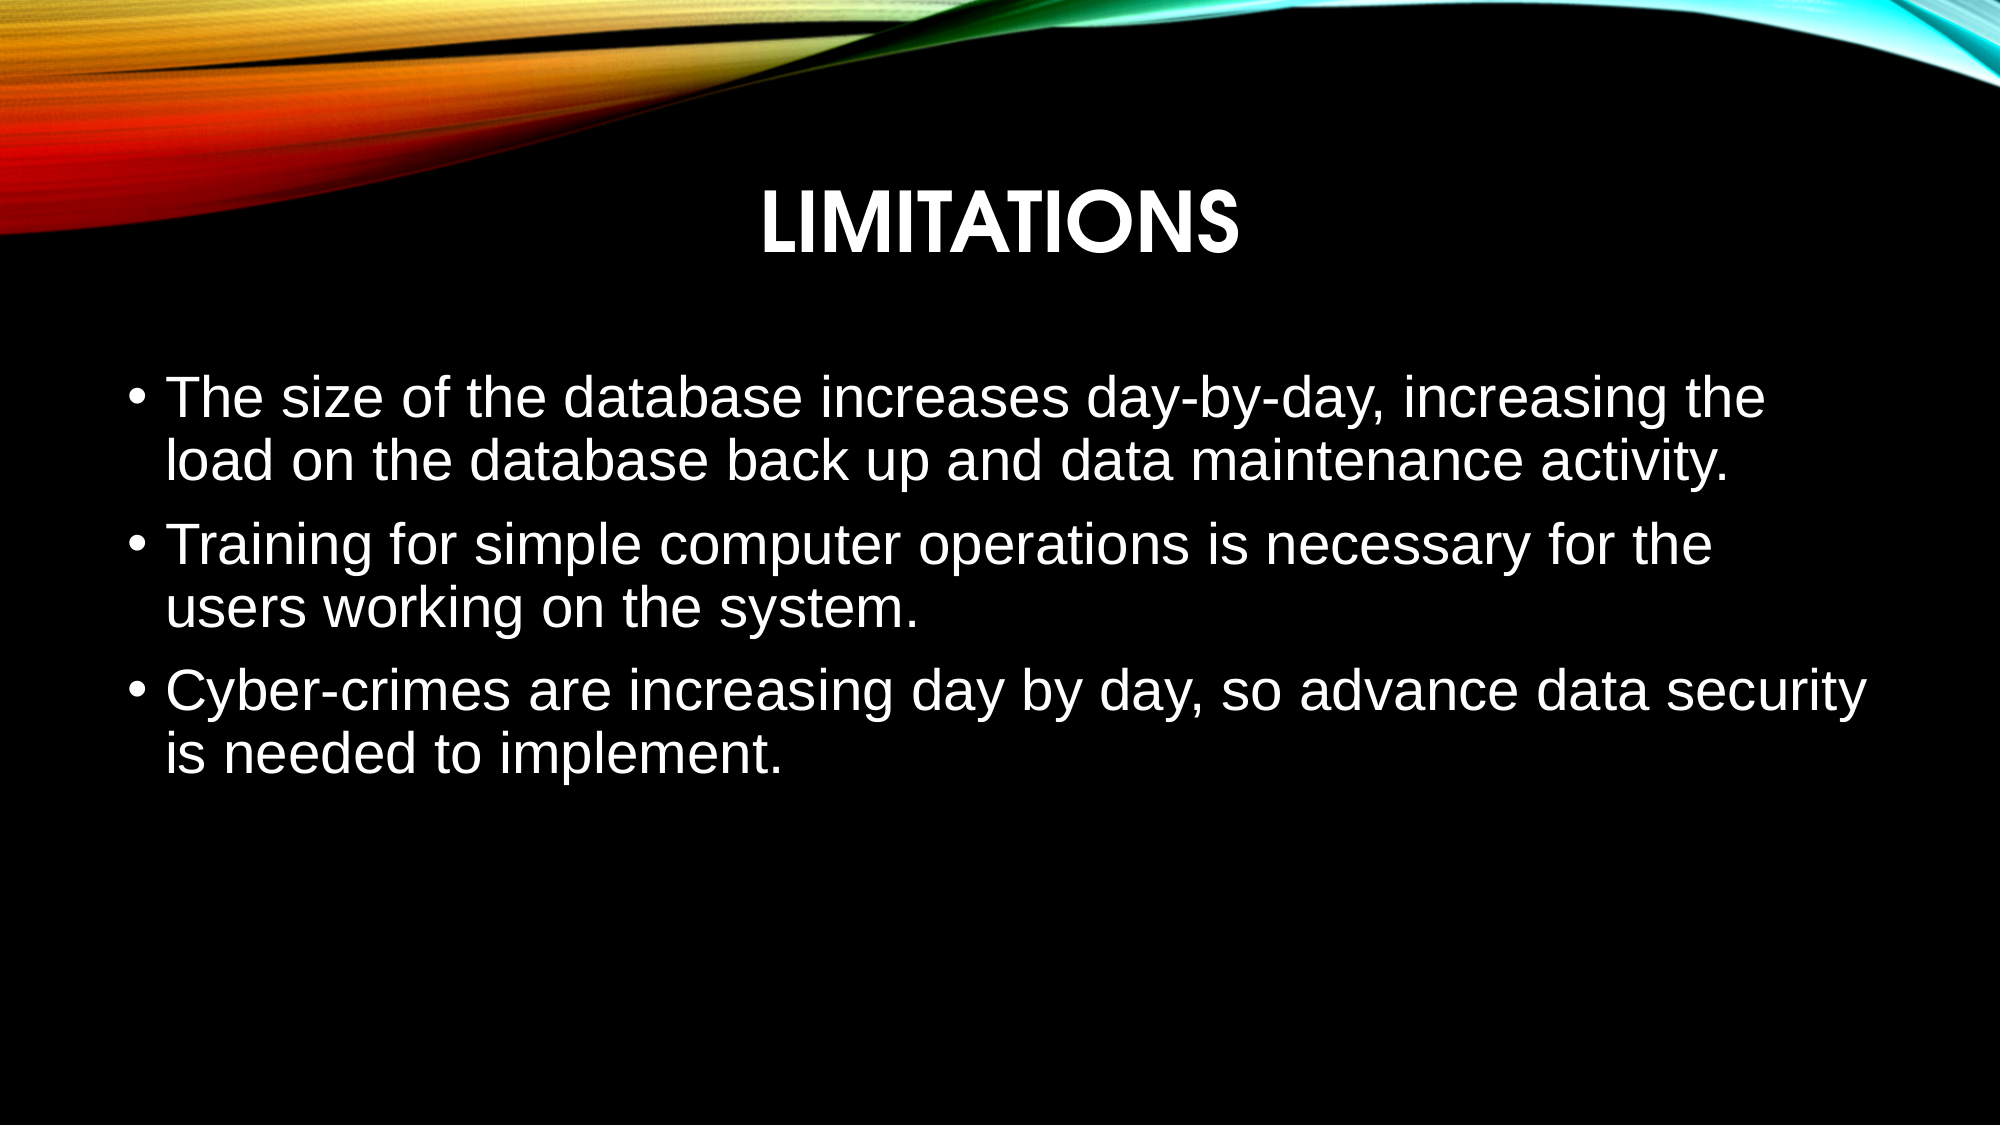

# limitations
The size of the database increases day-by-day, increasing the load on the database back up and data maintenance activity.
Training for simple computer operations is necessary for the users working on the system.
Cyber-crimes are increasing day by day, so advance data security is needed to implement.